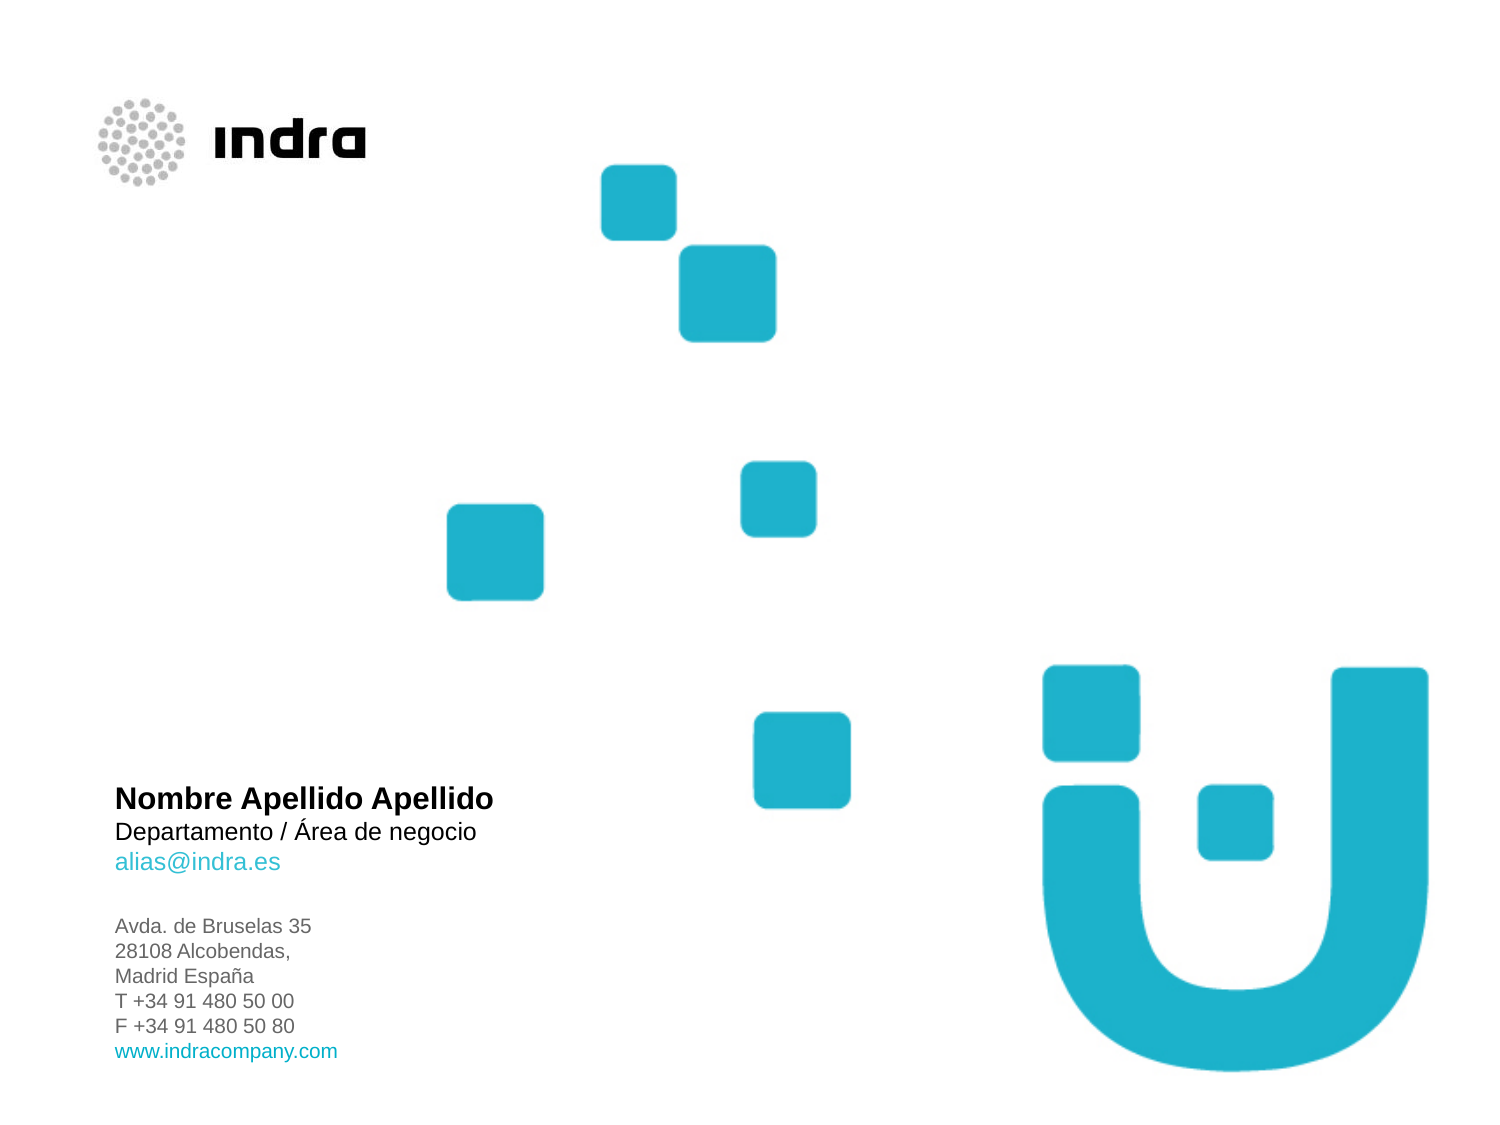

Nombre Apellido Apellido
Departamento / Área de negocio
alias@indra.es
Avda. de Bruselas 35
28108 Alcobendas,
Madrid España
T +34 91 480 50 00
F +34 91 480 50 80
www.indracompany.com